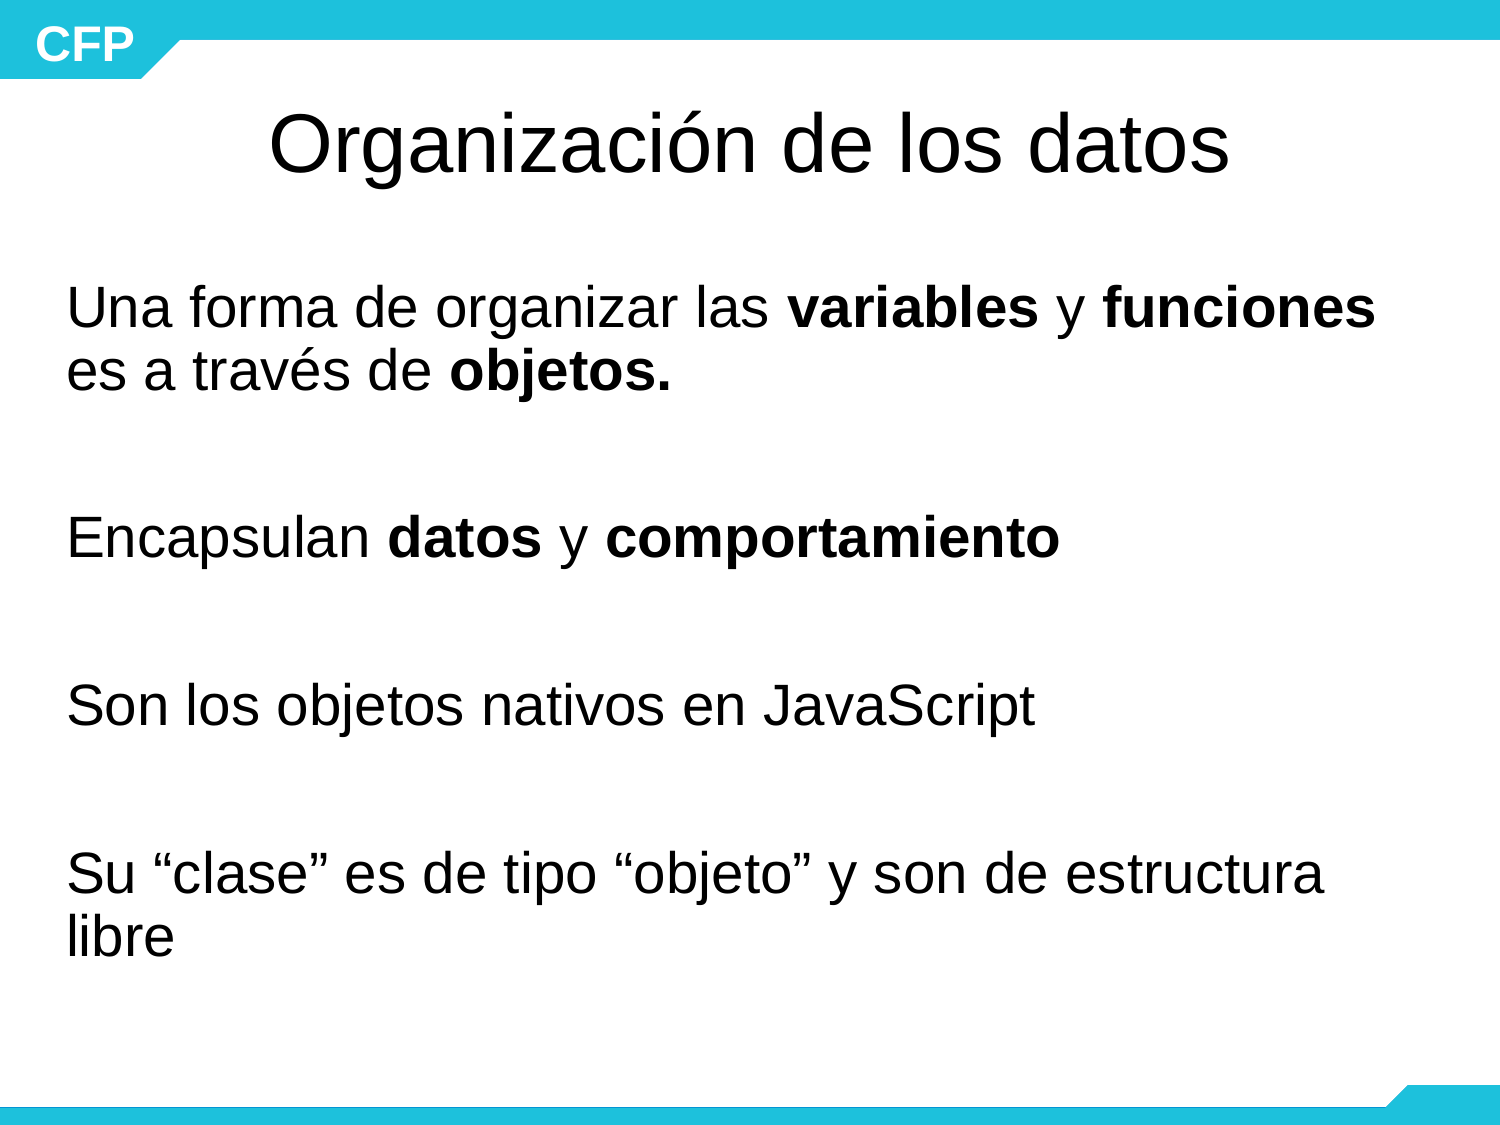

# Organización de los datos
Una forma de organizar las variables y funciones es a través de objetos.

Encapsulan datos y comportamiento

Son los objetos nativos en JavaScript

Su “clase” es de tipo “objeto” y son de estructura libre